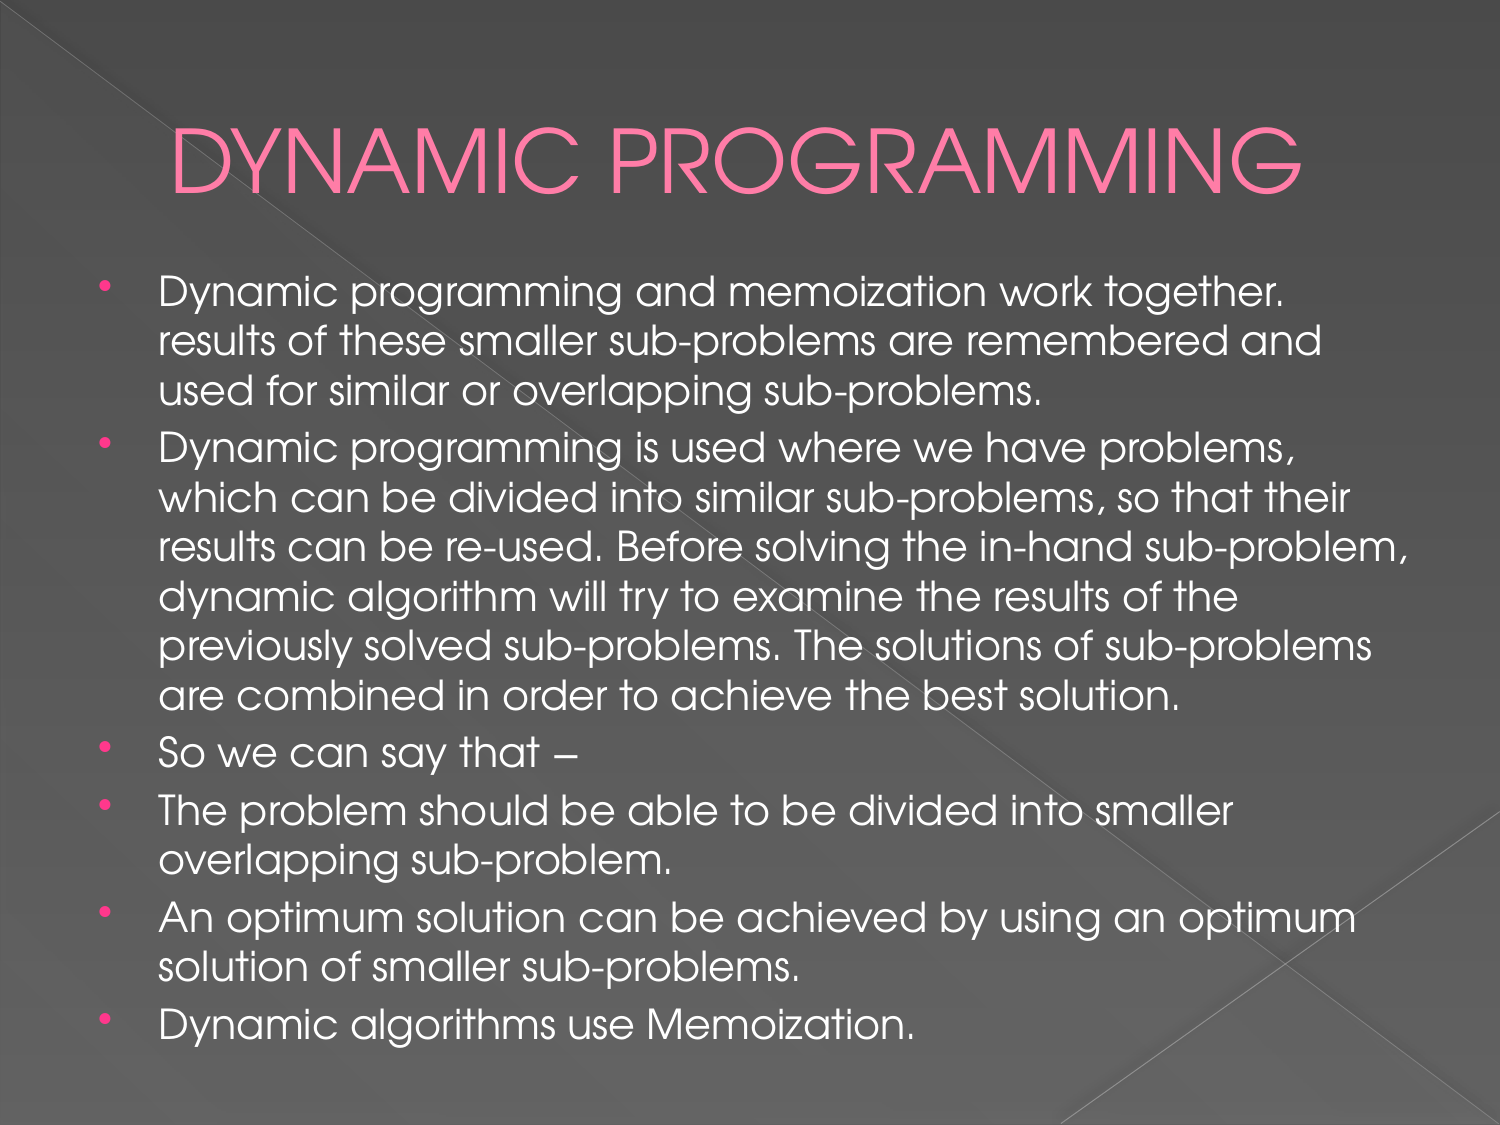

# DYNAMIC PROGRAMMING
Dynamic programming and memoization work together. results of these smaller sub-problems are remembered and used for similar or overlapping sub-problems.
Dynamic programming is used where we have problems, which can be divided into similar sub-problems, so that their results can be re-used. Before solving the in-hand sub-problem, dynamic algorithm will try to examine the results of the previously solved sub-problems. The solutions of sub-problems are combined in order to achieve the best solution.
So we can say that −
The problem should be able to be divided into smaller overlapping sub-problem.
An optimum solution can be achieved by using an optimum solution of smaller sub-problems.
Dynamic algorithms use Memoization.